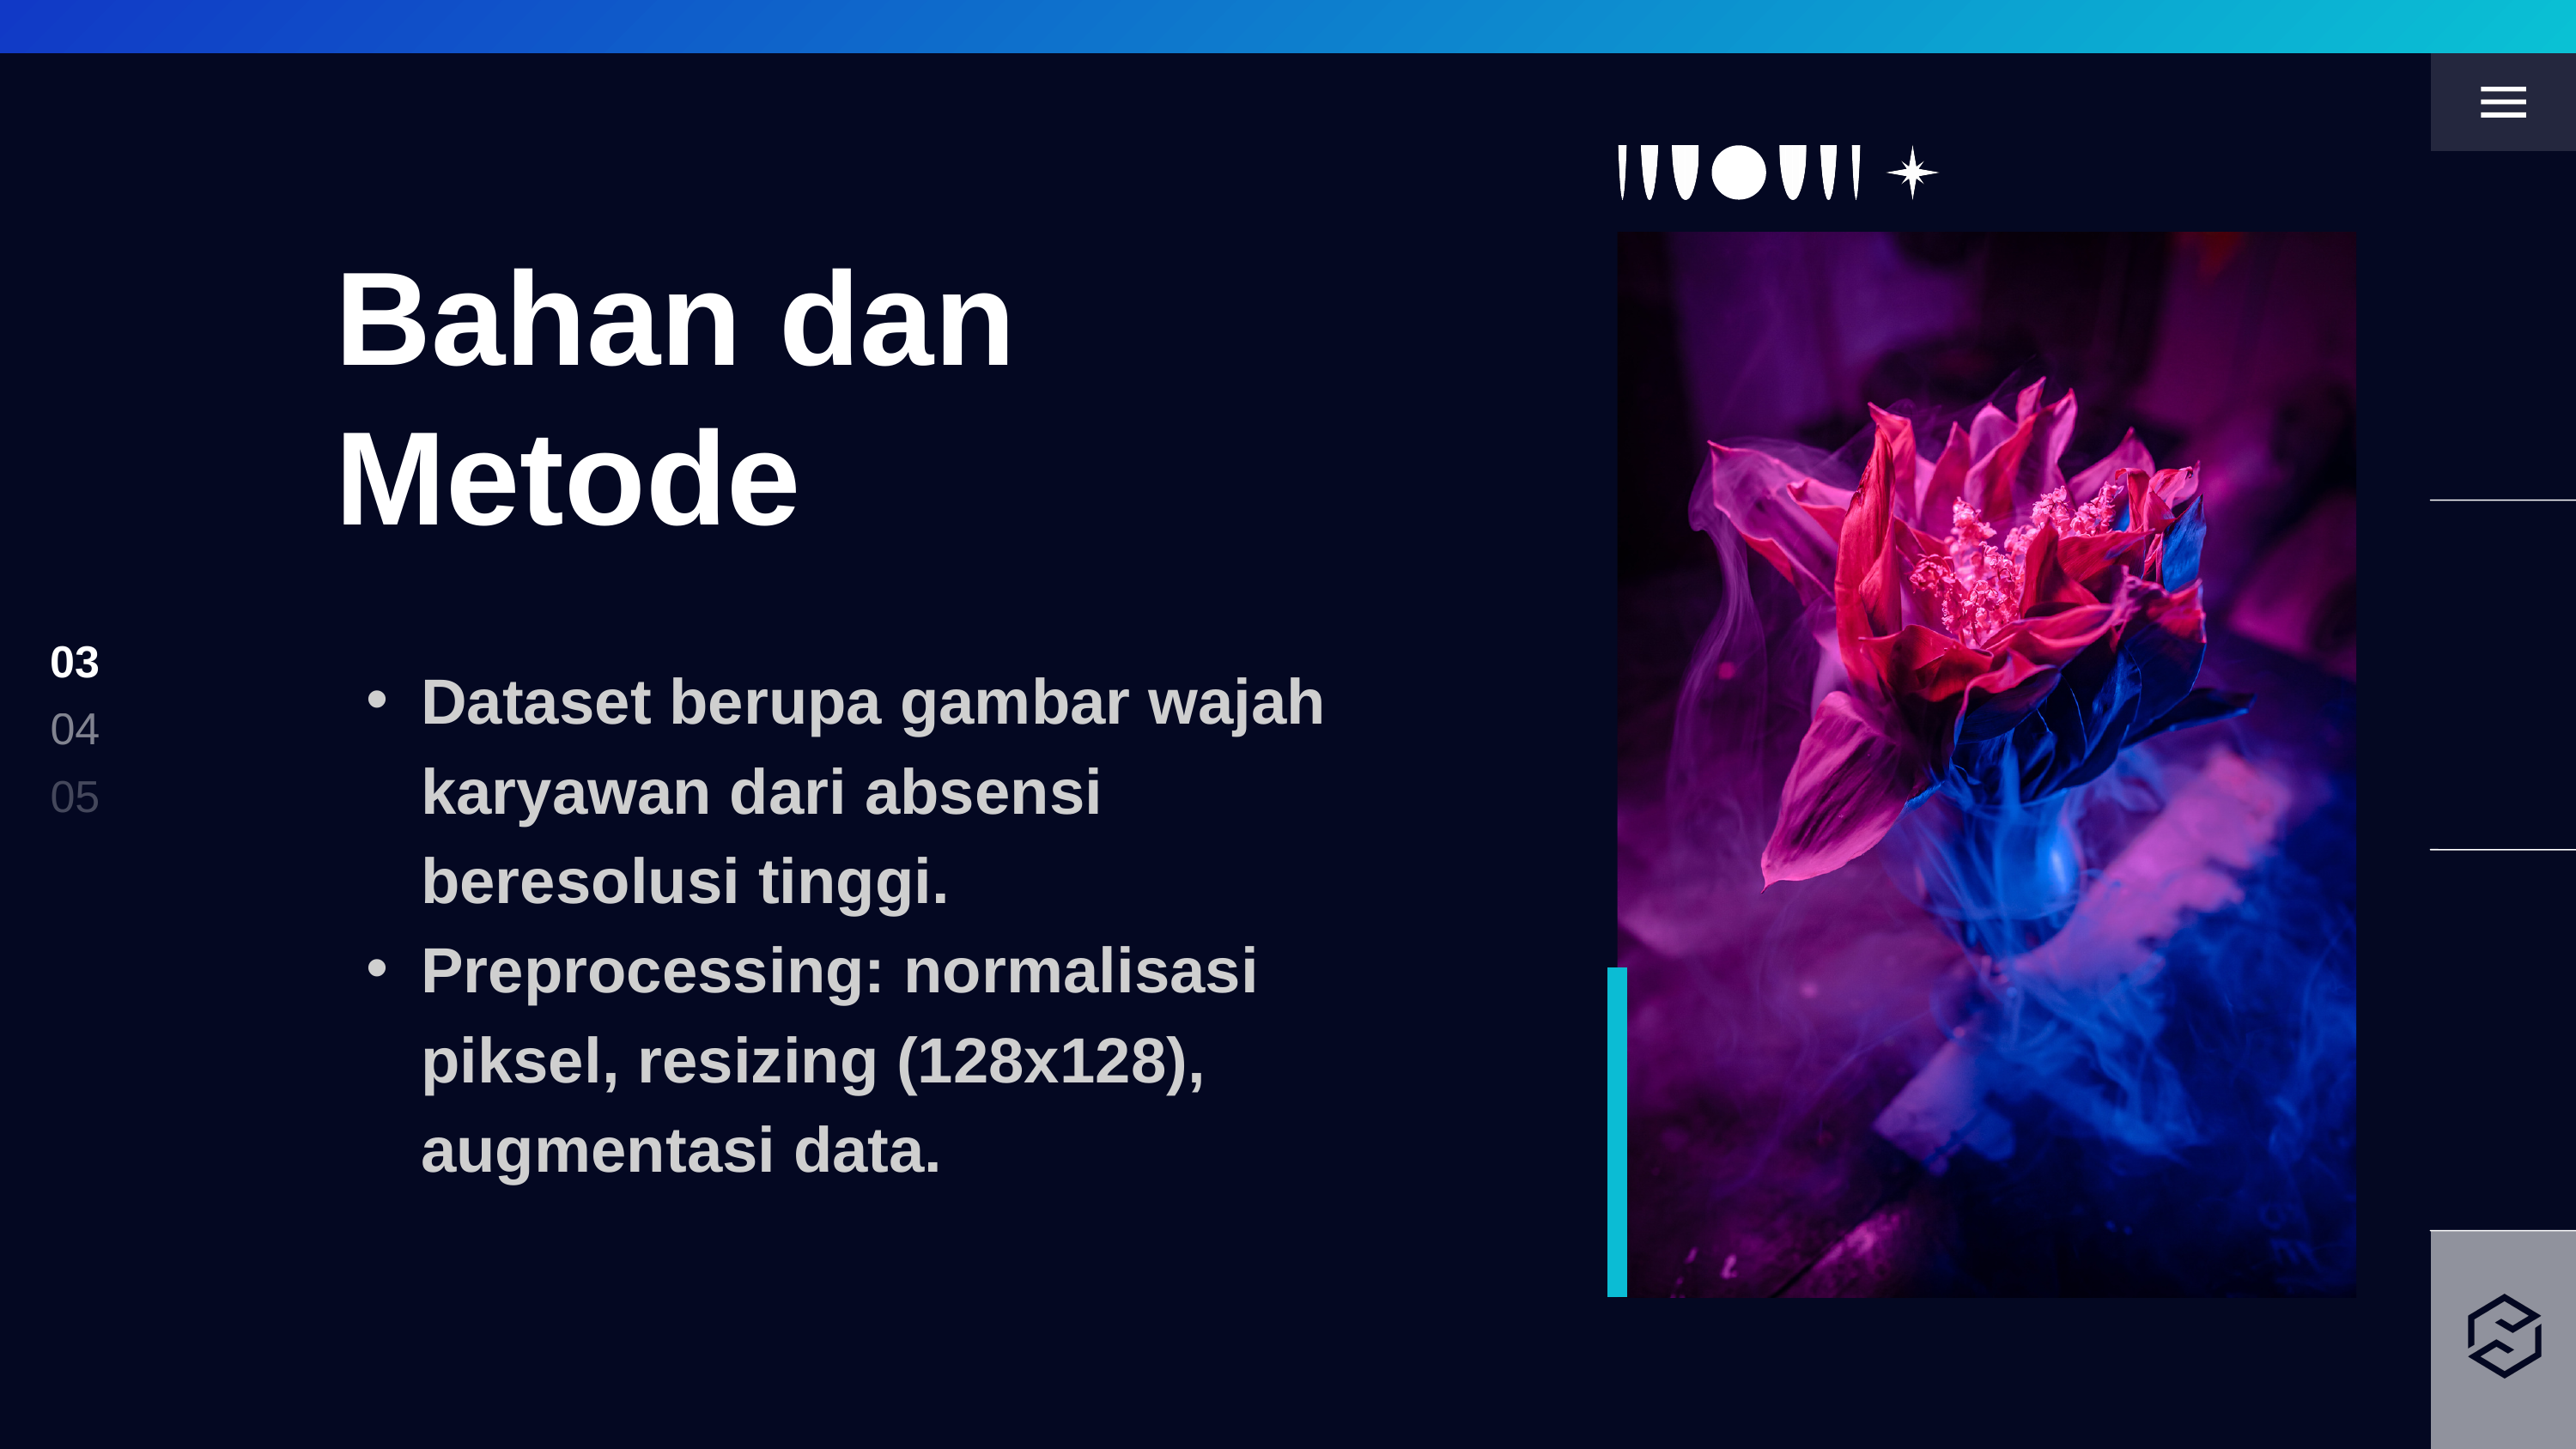

Bahan dan Metode

03
Dataset berupa gambar wajah karyawan dari absensi beresolusi tinggi.
Preprocessing: normalisasi piksel, resizing (128x128), augmentasi data.
04
05